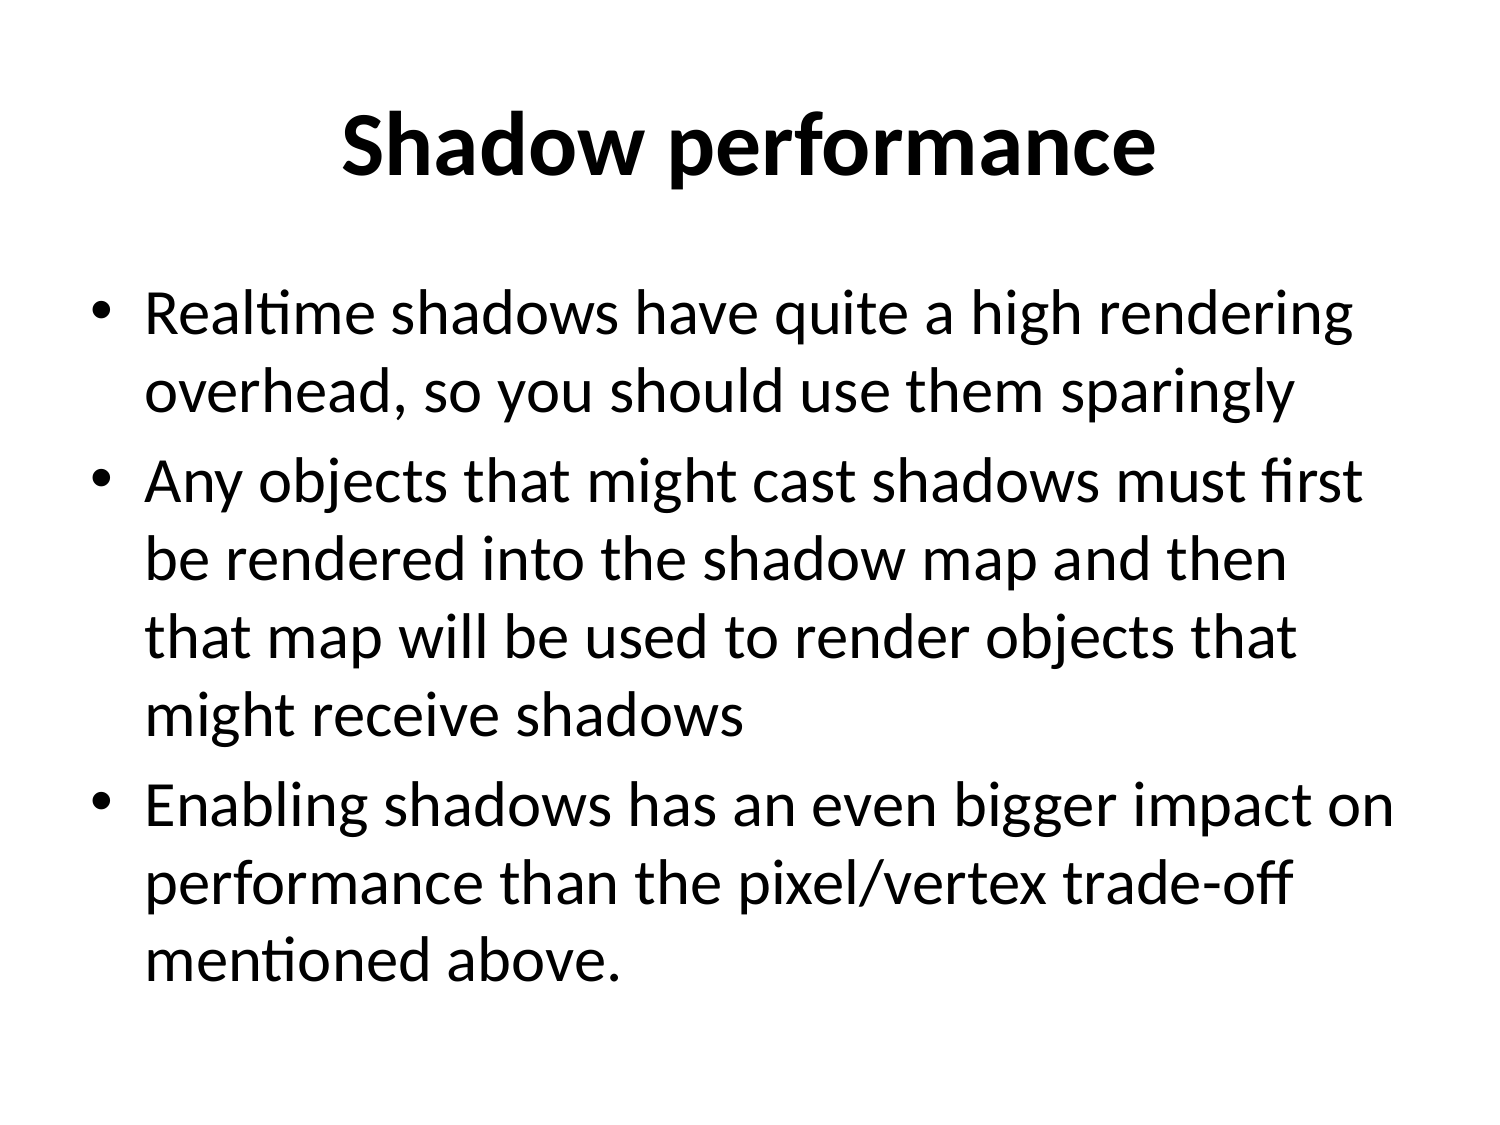

# Shadow performance
Realtime shadows have quite a high rendering overhead, so you should use them sparingly
Any objects that might cast shadows must first be rendered into the shadow map and then that map will be used to render objects that might receive shadows
Enabling shadows has an even bigger impact on performance than the pixel/vertex trade-off mentioned above.